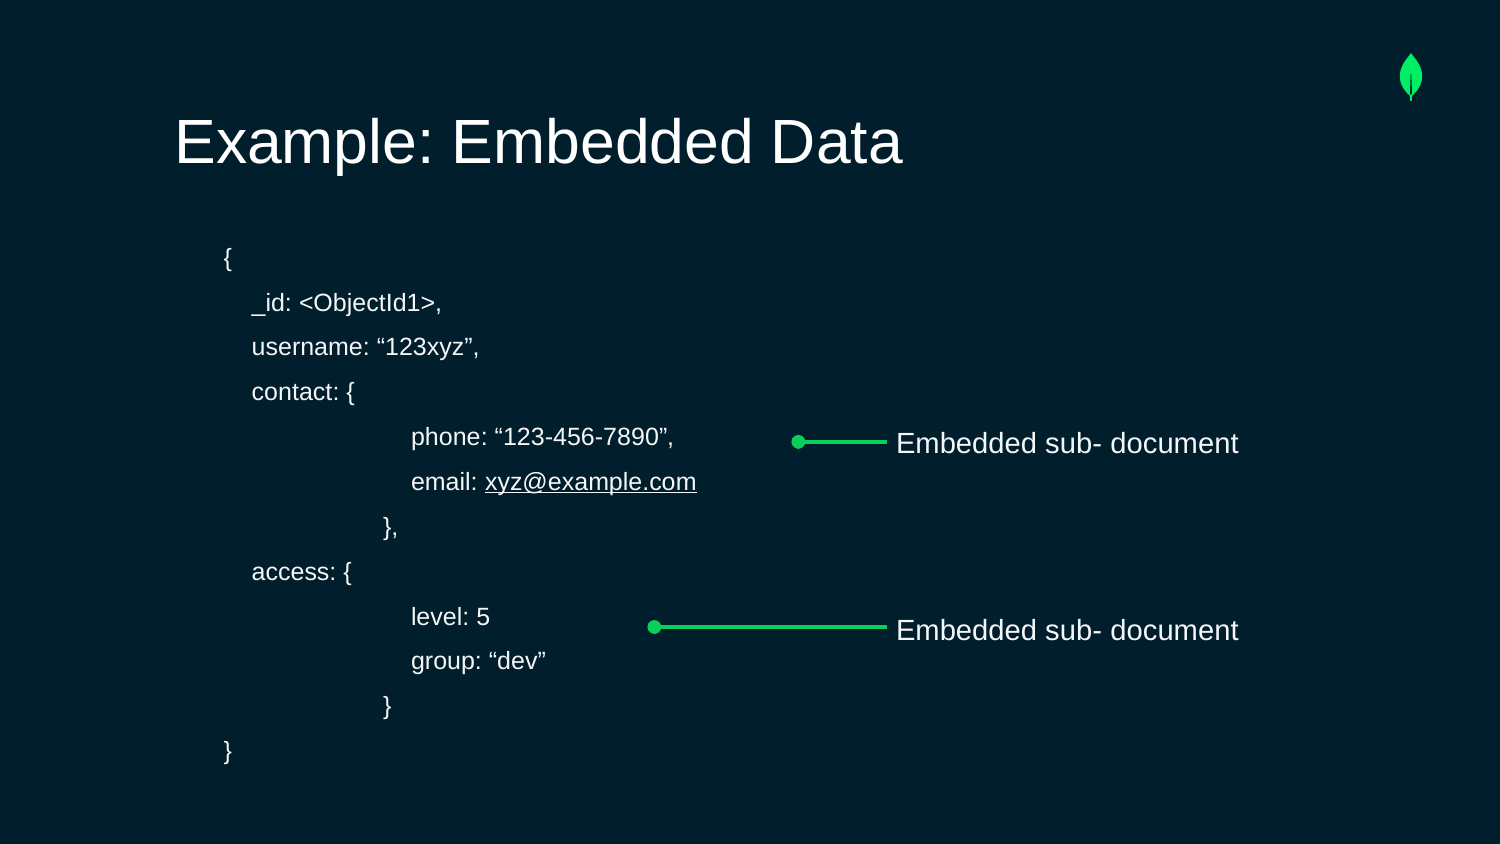

# Example: Embedded Data

{
_id: <ObjectId1>,
username: “123xyz”,
contact: {
phone: “123-456-7890”,
email: xyz@example.com
},
access: {
level: 5
group: “dev”
}
}
Embedded sub- document
Embedded sub- document